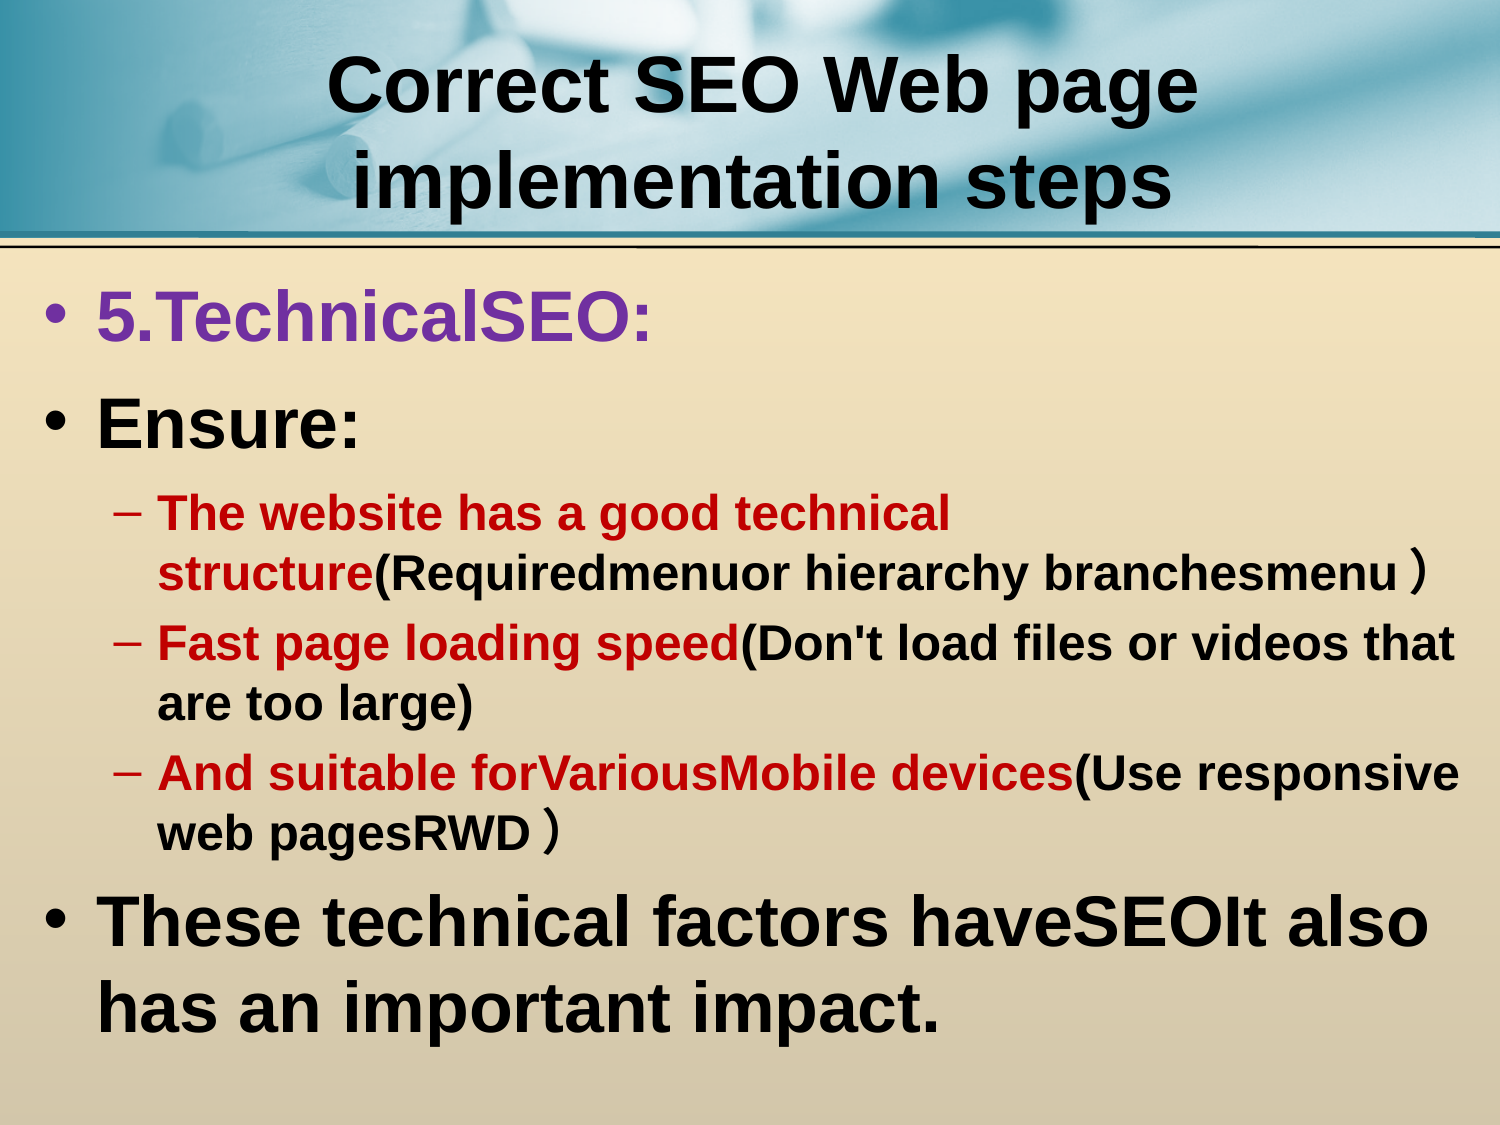

# Correct SEO Web page implementation steps
5.TechnicalSEO:
Ensure:
The website has a good technical structure(Requiredmenuor hierarchy branchesmenu）
Fast page loading speed(Don't load files or videos that are too large)
And suitable forVariousMobile devices(Use responsive web pagesRWD）
These technical factors haveSEOIt also has an important impact.